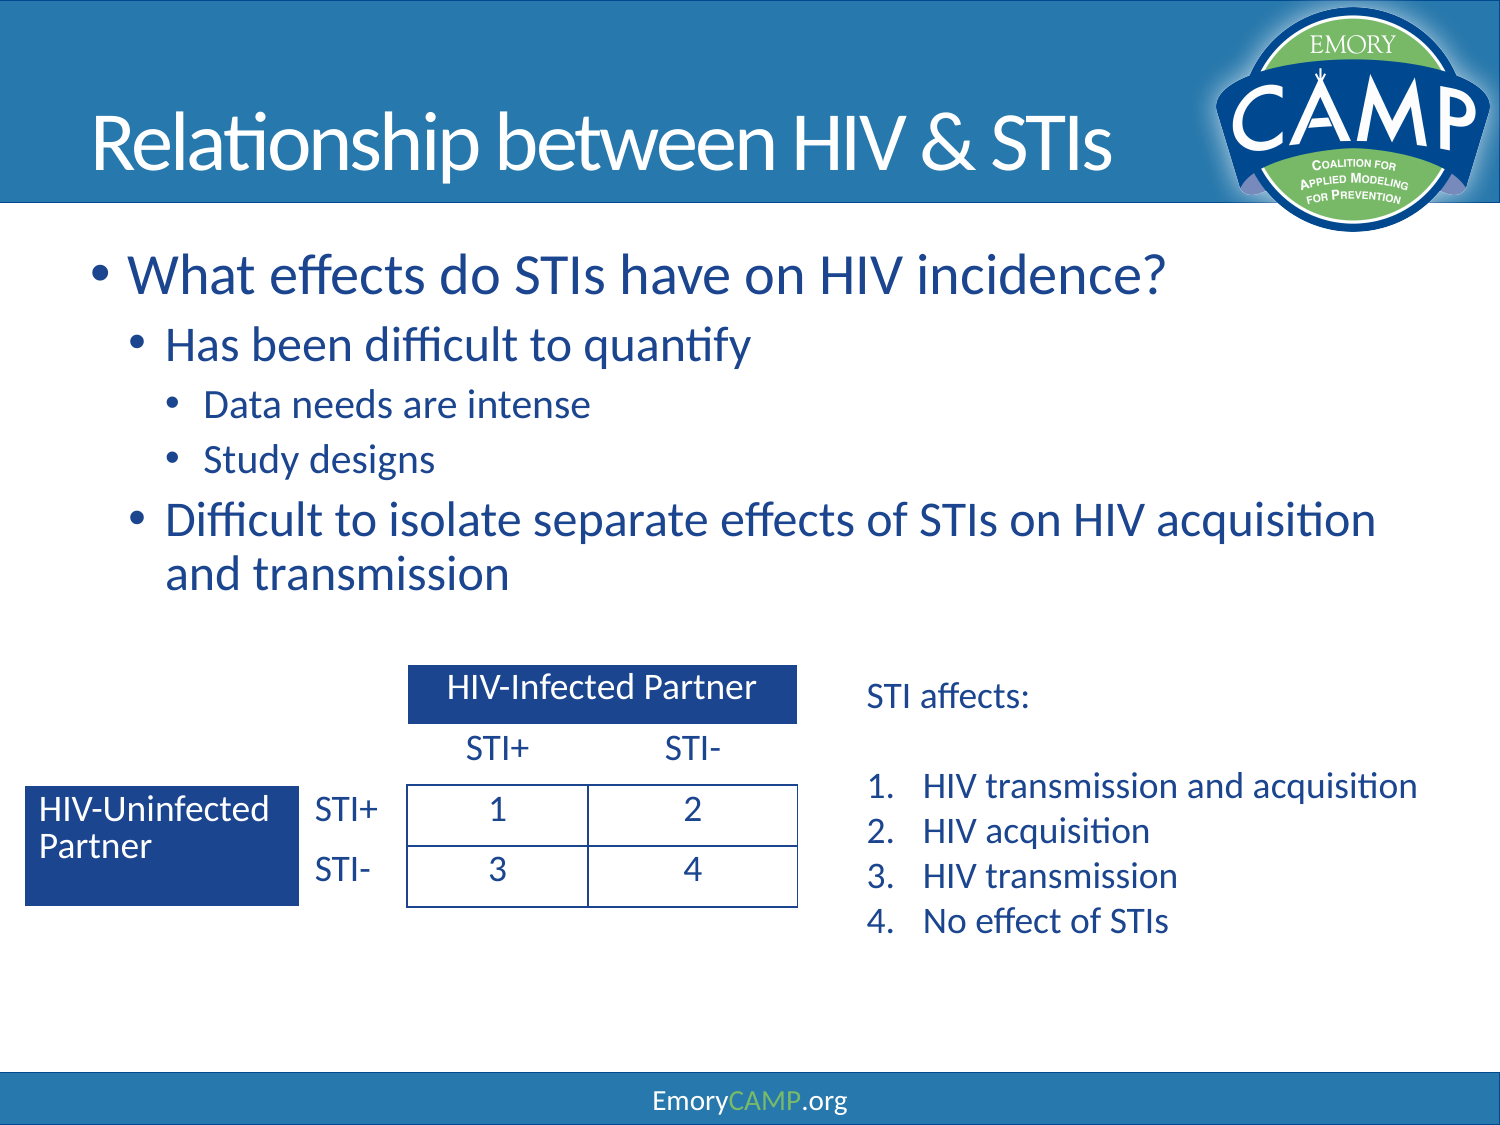

# Relationship between HIV & STIs
What effects do STIs have on HIV incidence?
Has been difficult to quantify
Data needs are intense
Study designs
Difficult to isolate separate effects of STIs on HIV acquisition and transmission
|  |  | HIV-Infected Partner |  |
| --- | --- | --- | --- |
|  |  | STI+ | STI- |
| HIV-Uninfected Partner | STI+ | 1 | 2 |
|  | STI- | 3 | 4 |
STI affects:

HIV transmission and acquisition
HIV acquisition
HIV transmission
No effect of STIs